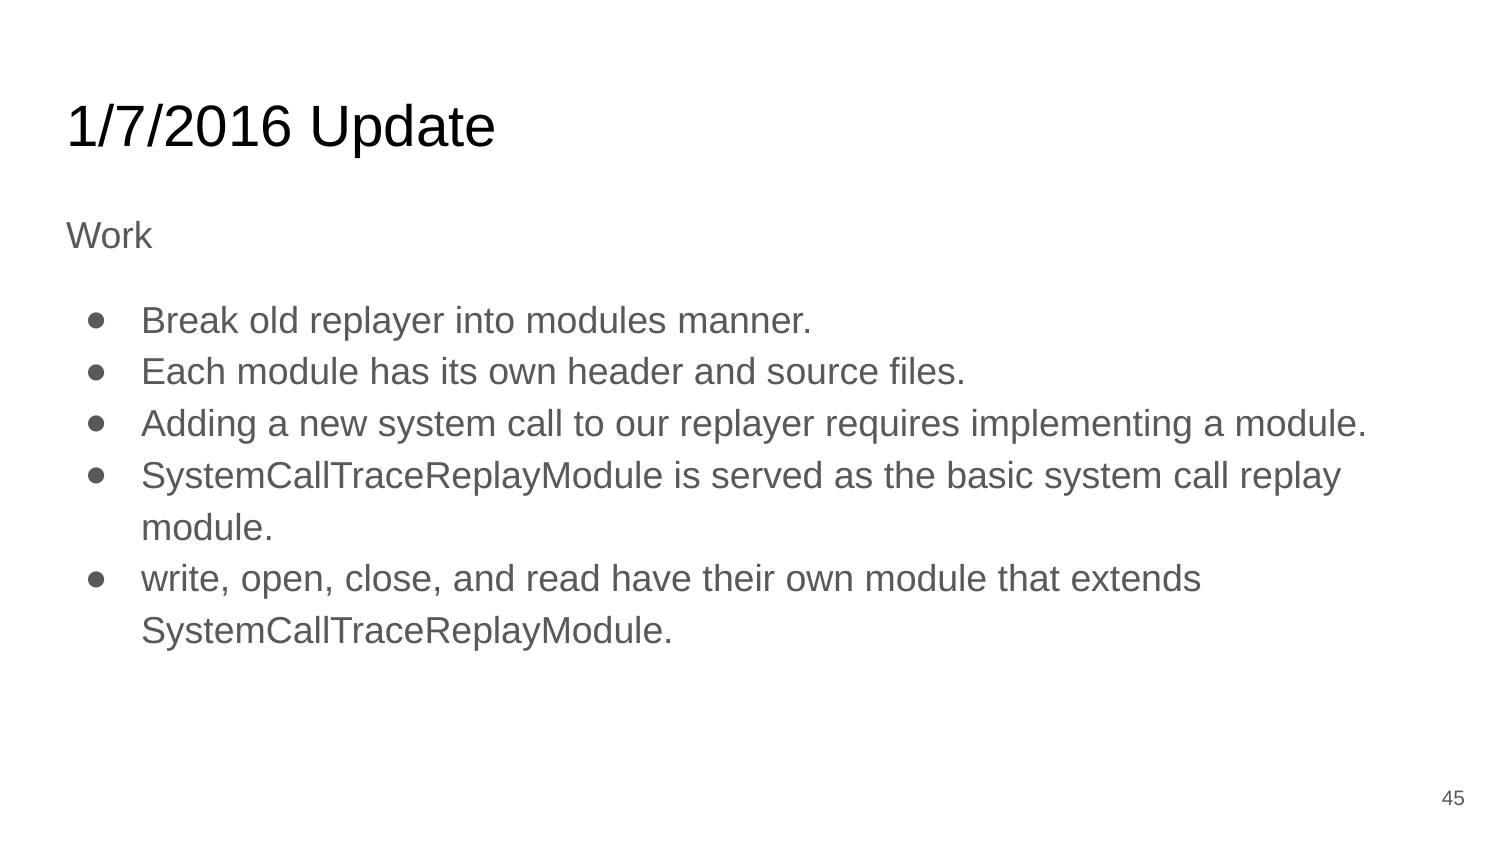

# 1/7/2016 Update
Work
Break old replayer into modules manner.
Each module has its own header and source files.
Adding a new system call to our replayer requires implementing a module.
SystemCallTraceReplayModule is served as the basic system call replay module.
write, open, close, and read have their own module that extends SystemCallTraceReplayModule.
45